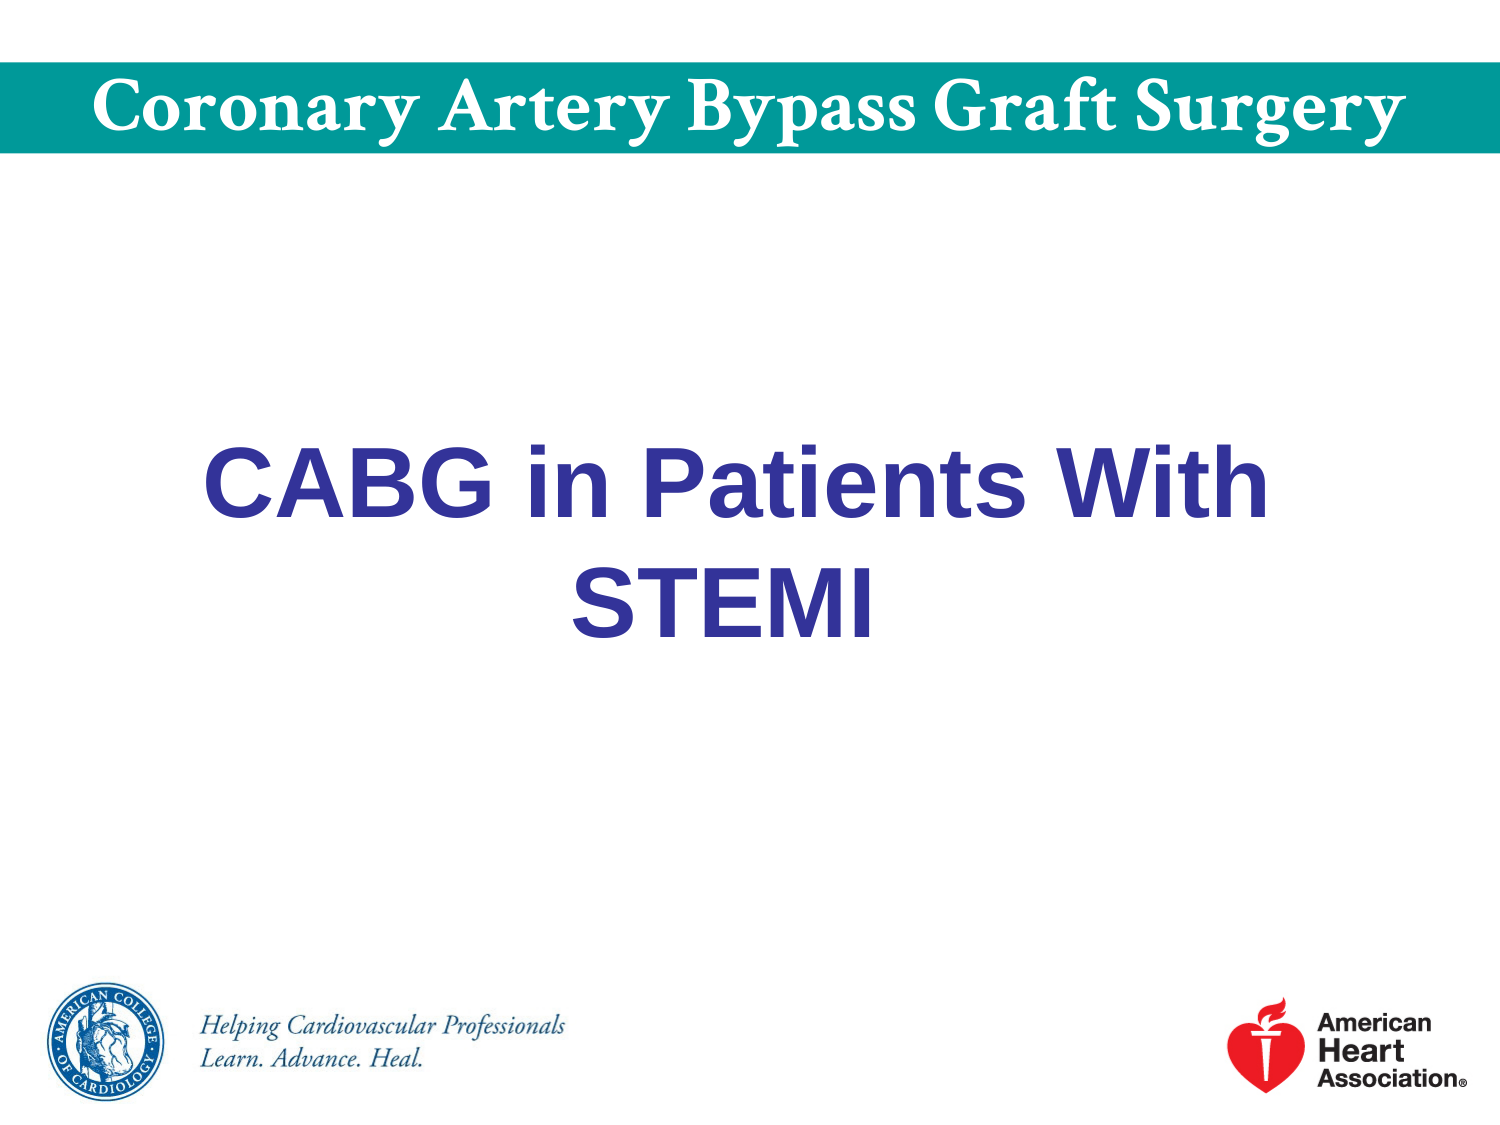

Coronary Artery Bypass Graft Surgery
CABG in Patients With STEMI